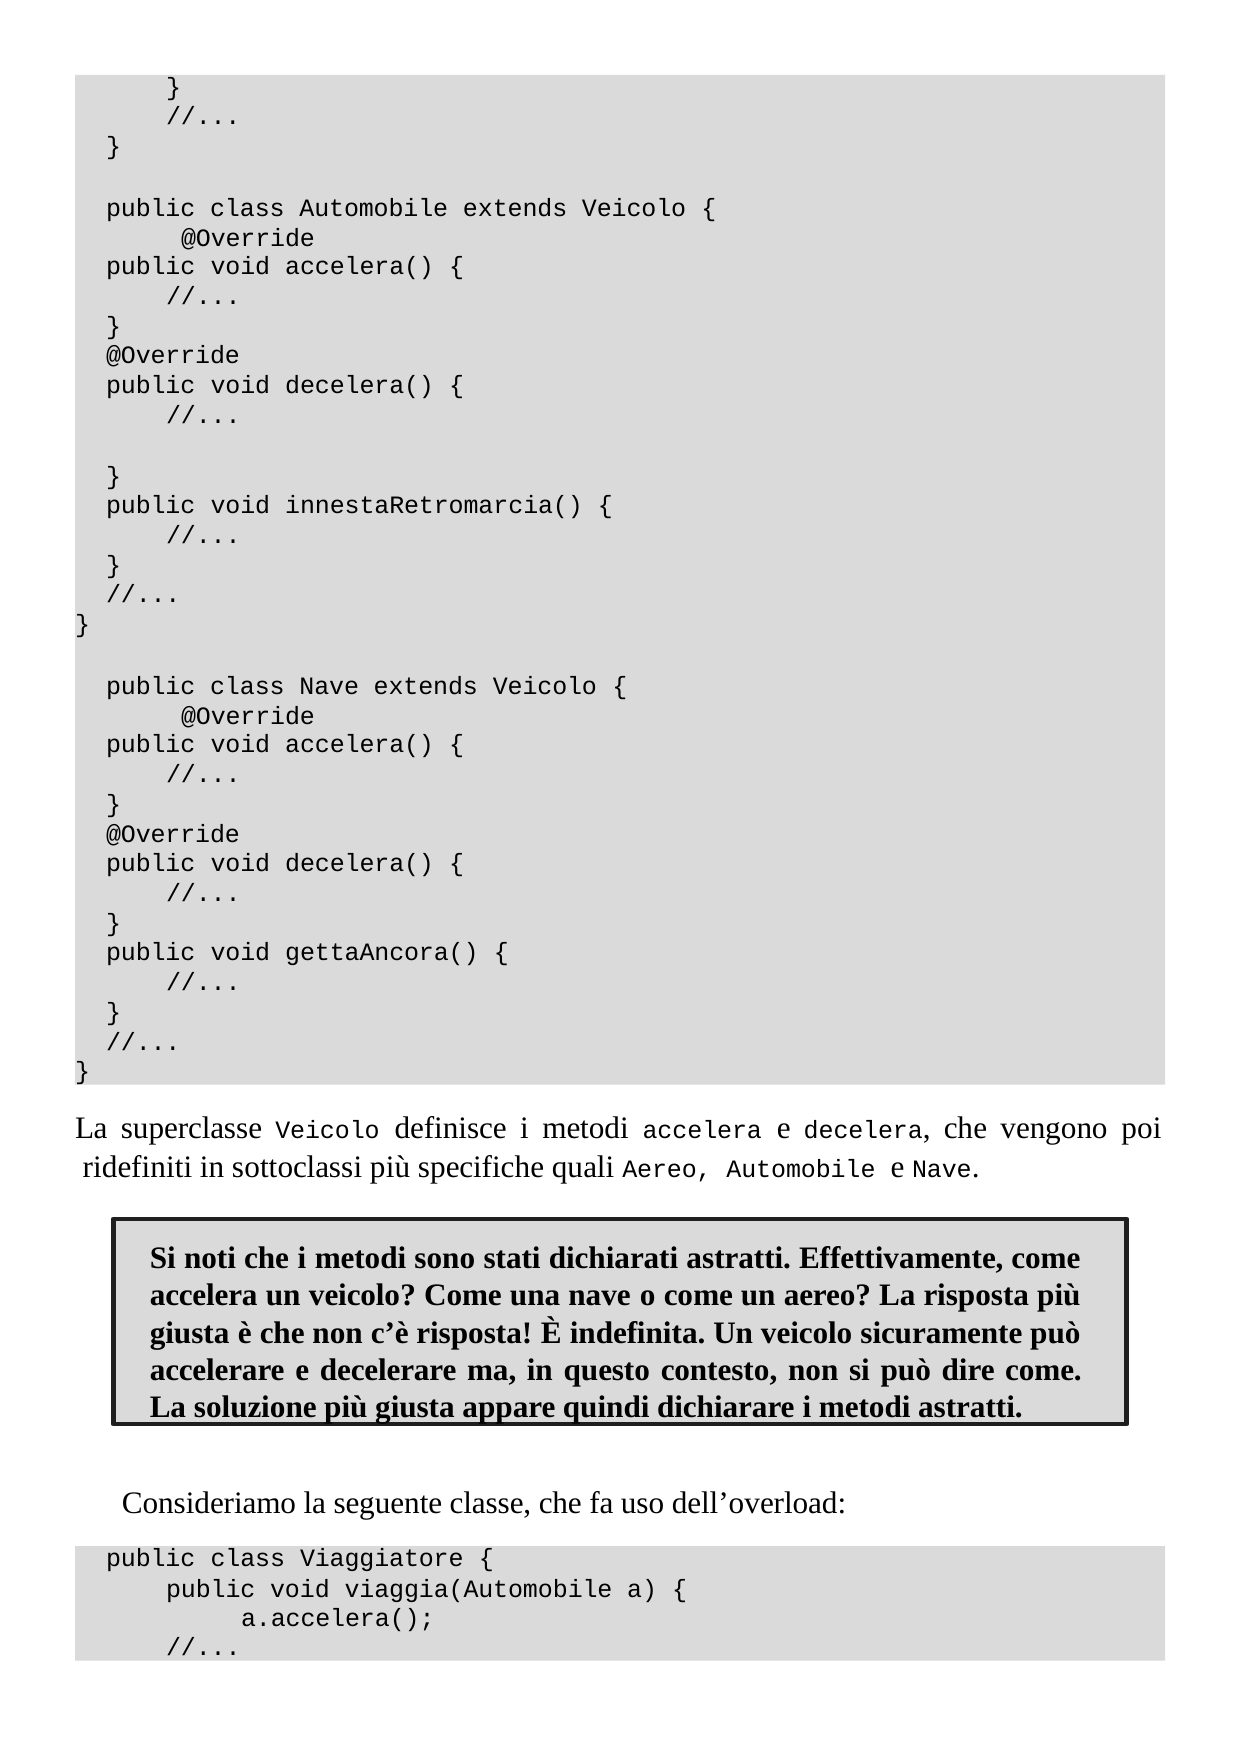

}
//...
}

public class Automobile extends Veicolo {  @Override
public void accelera() {
//...
}
@Override
public void decelera() {
//...

}
public void innestaRetromarcia() {
//...
}
//...
}

public class Nave extends Veicolo {  @Override
public void accelera() {
//...
}
@Override
public void decelera() {
//...
}
public void gettaAncora() {
//...
}
//...
}
La superclasse Veicolo definisce i metodi accelera e decelera, che vengono poi  ridefiniti in sottoclassi più specifiche quali Aereo, Automobile e Nave.
Si noti che i metodi sono stati dichiarati astratti. Effettivamente, come  accelera un veicolo? Come una nave o come un aereo? La risposta più  giusta è che non c’è risposta! È indefinita. Un veicolo sicuramente può  accelerare e decelerare ma, in questo contesto, non si può dire come.  La soluzione più giusta appare quindi dichiarare i metodi astratti.
Consideriamo la seguente classe, che fa uso dell’overload:
public class Viaggiatore {
public void viaggia(Automobile a) {  a.accelera();
//...